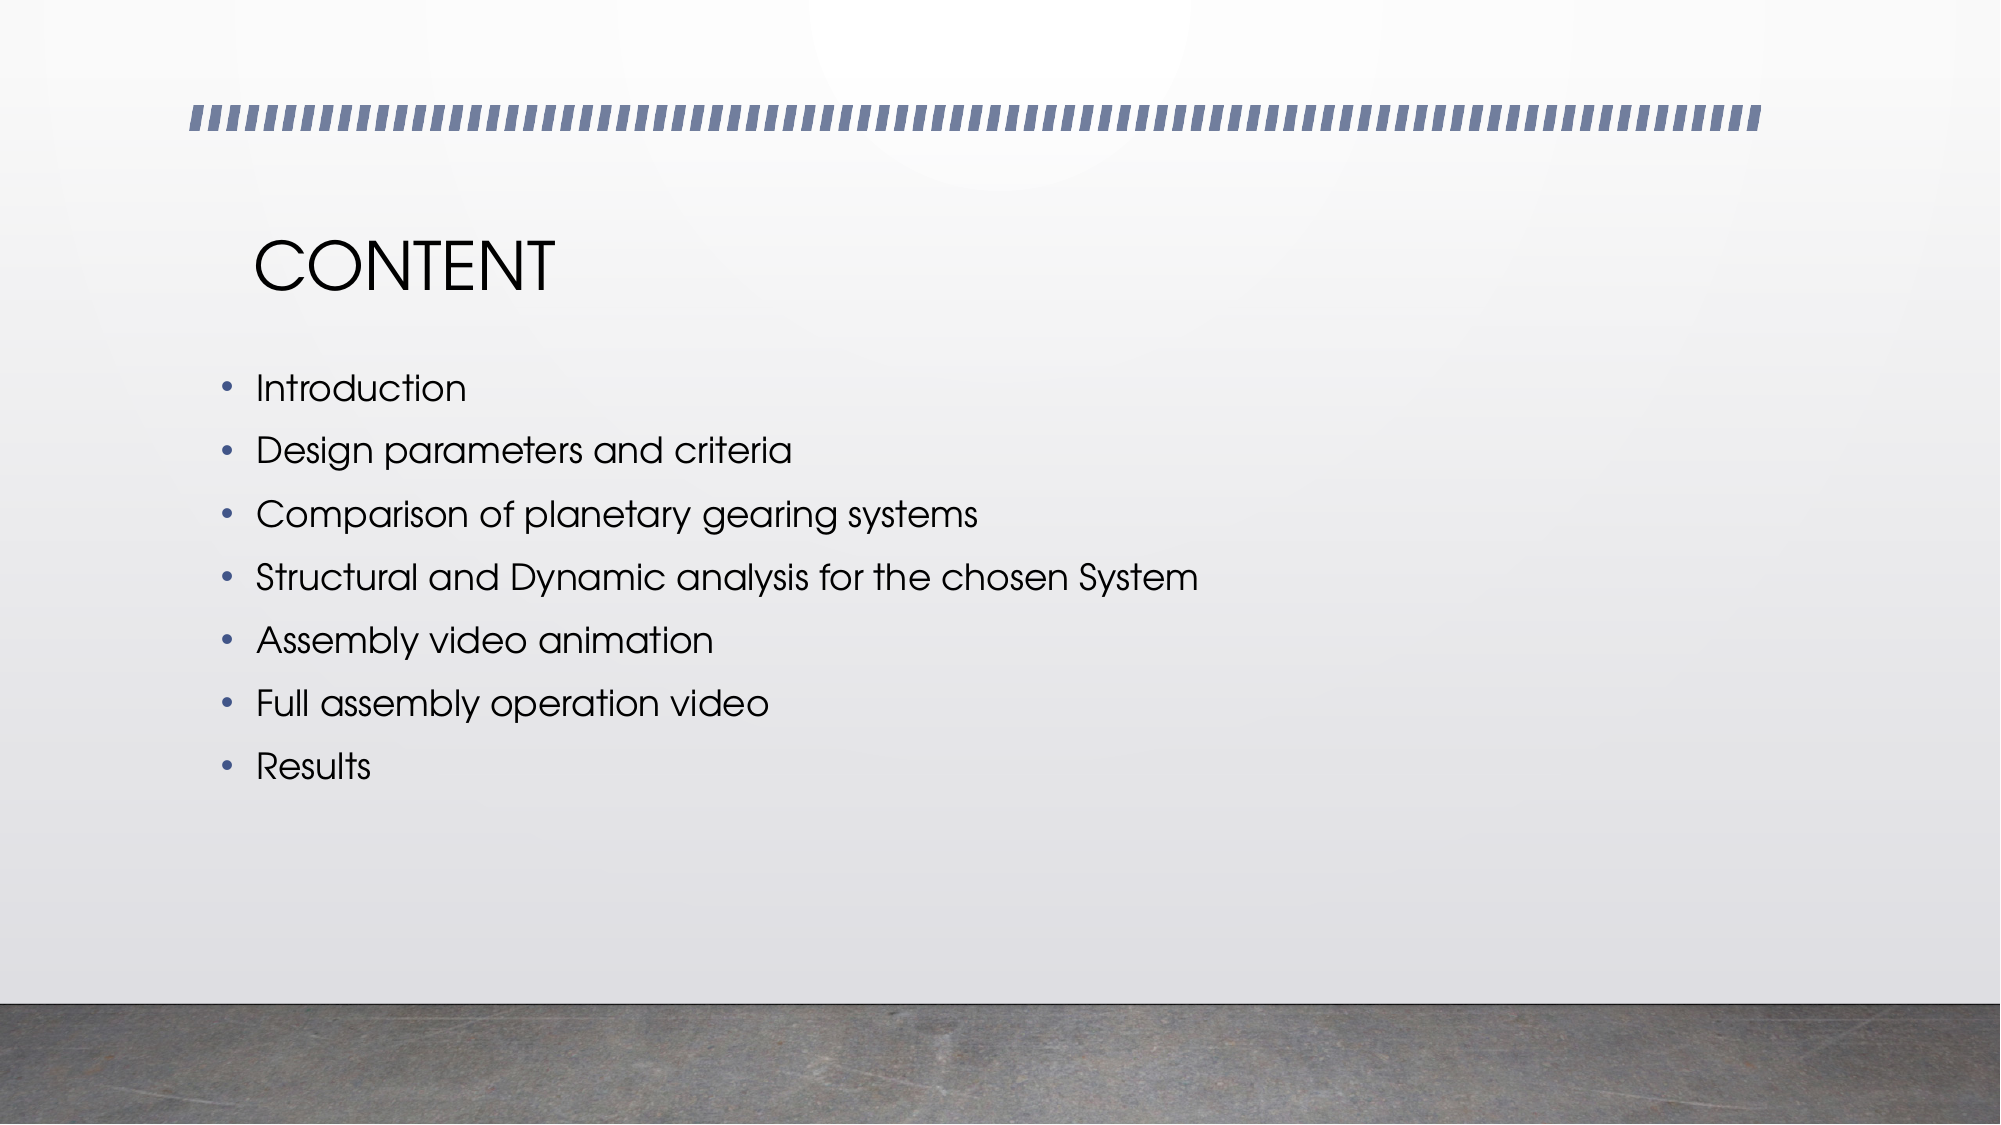

# CONTENT
Introduction
Design parameters and criteria
Comparison of planetary gearing systems
Structural and Dynamic analysis for the chosen System
Assembly video animation
Full assembly operation video
Results